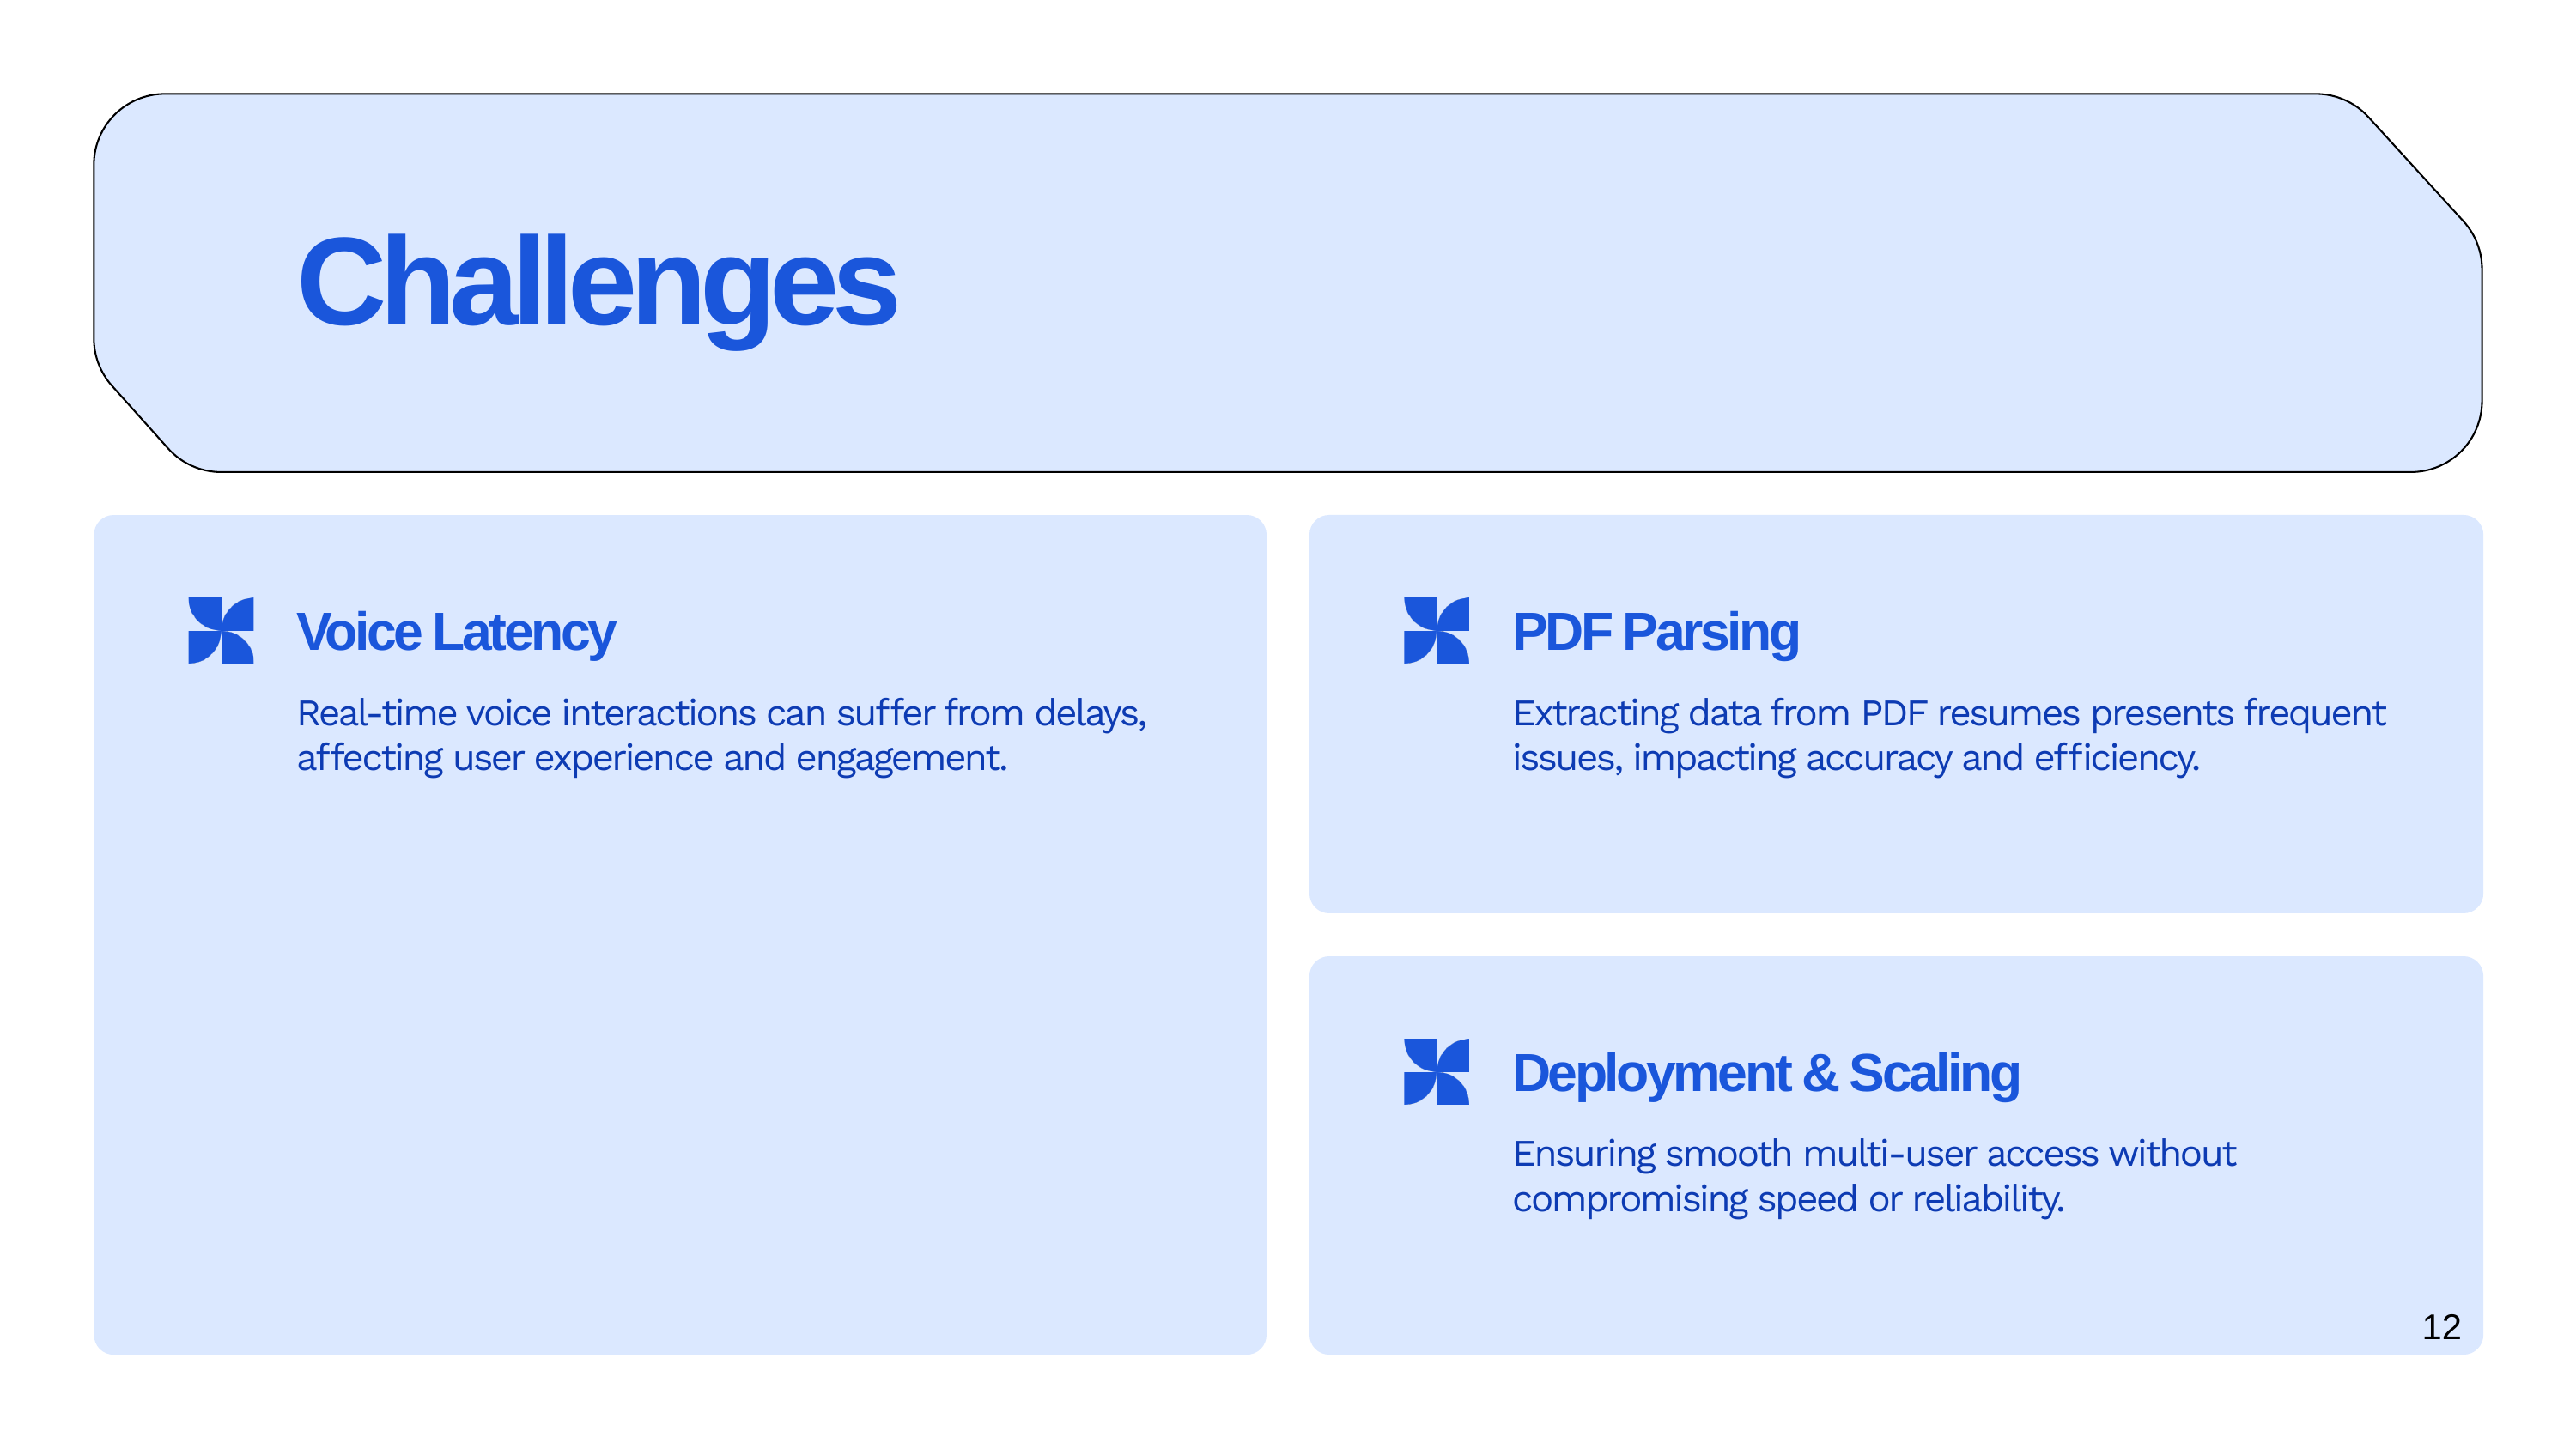

Challenges

Voice Latency
Real-time voice interactions can suffer from delays, affecting user experience and engagement.

PDF Parsing
Extracting data from PDF resumes presents frequent issues, impacting accuracy and efficiency.

Deployment & Scaling
Ensuring smooth multi-user access without compromising speed or reliability.
12